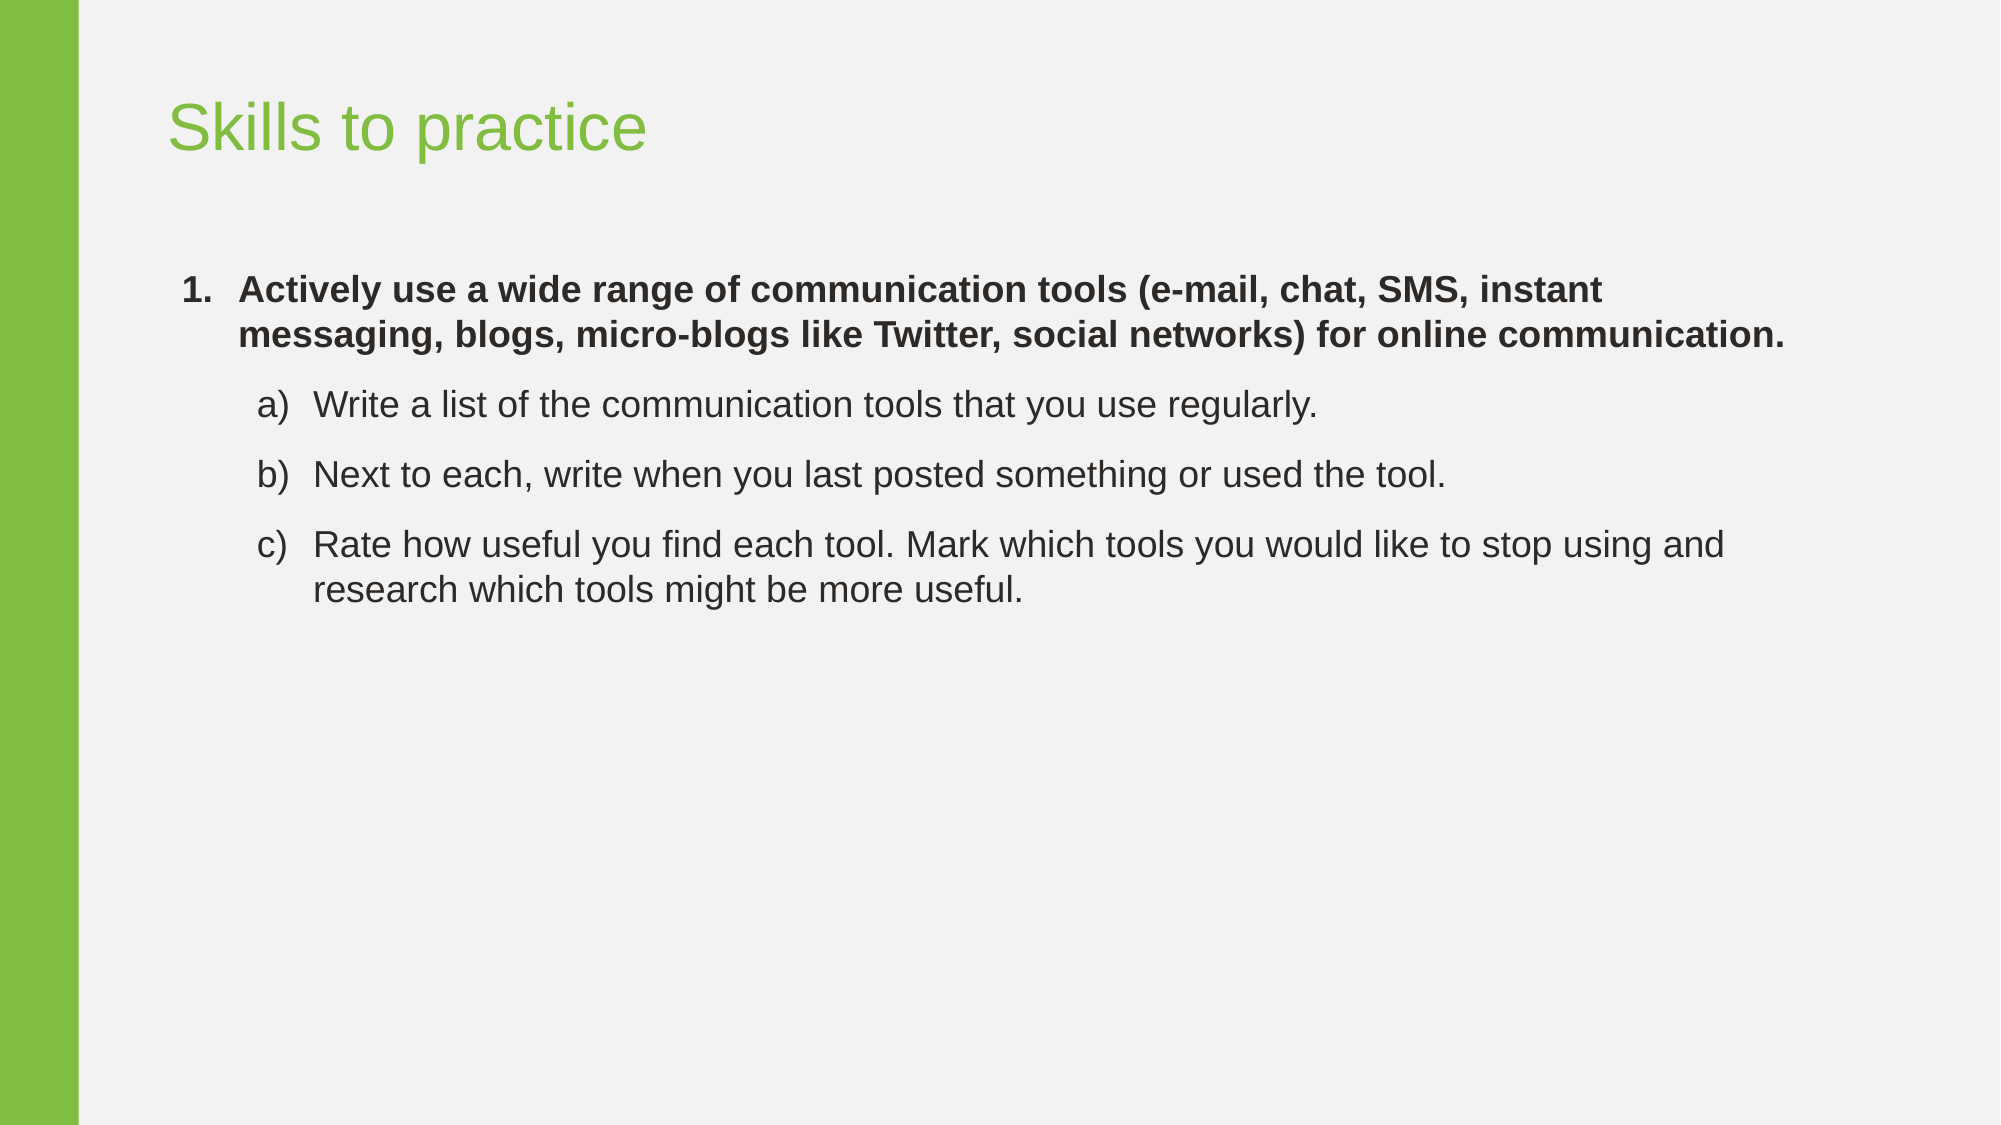

Skills to practice
Actively use a wide range of communication tools (e-mail, chat, SMS, instant messaging, blogs, micro-blogs like Twitter, social networks) for online communication.
Write a list of the communication tools that you use regularly.
Next to each, write when you last posted something or used the tool.
Rate how useful you find each tool. Mark which tools you would like to stop using and research which tools might be more useful.